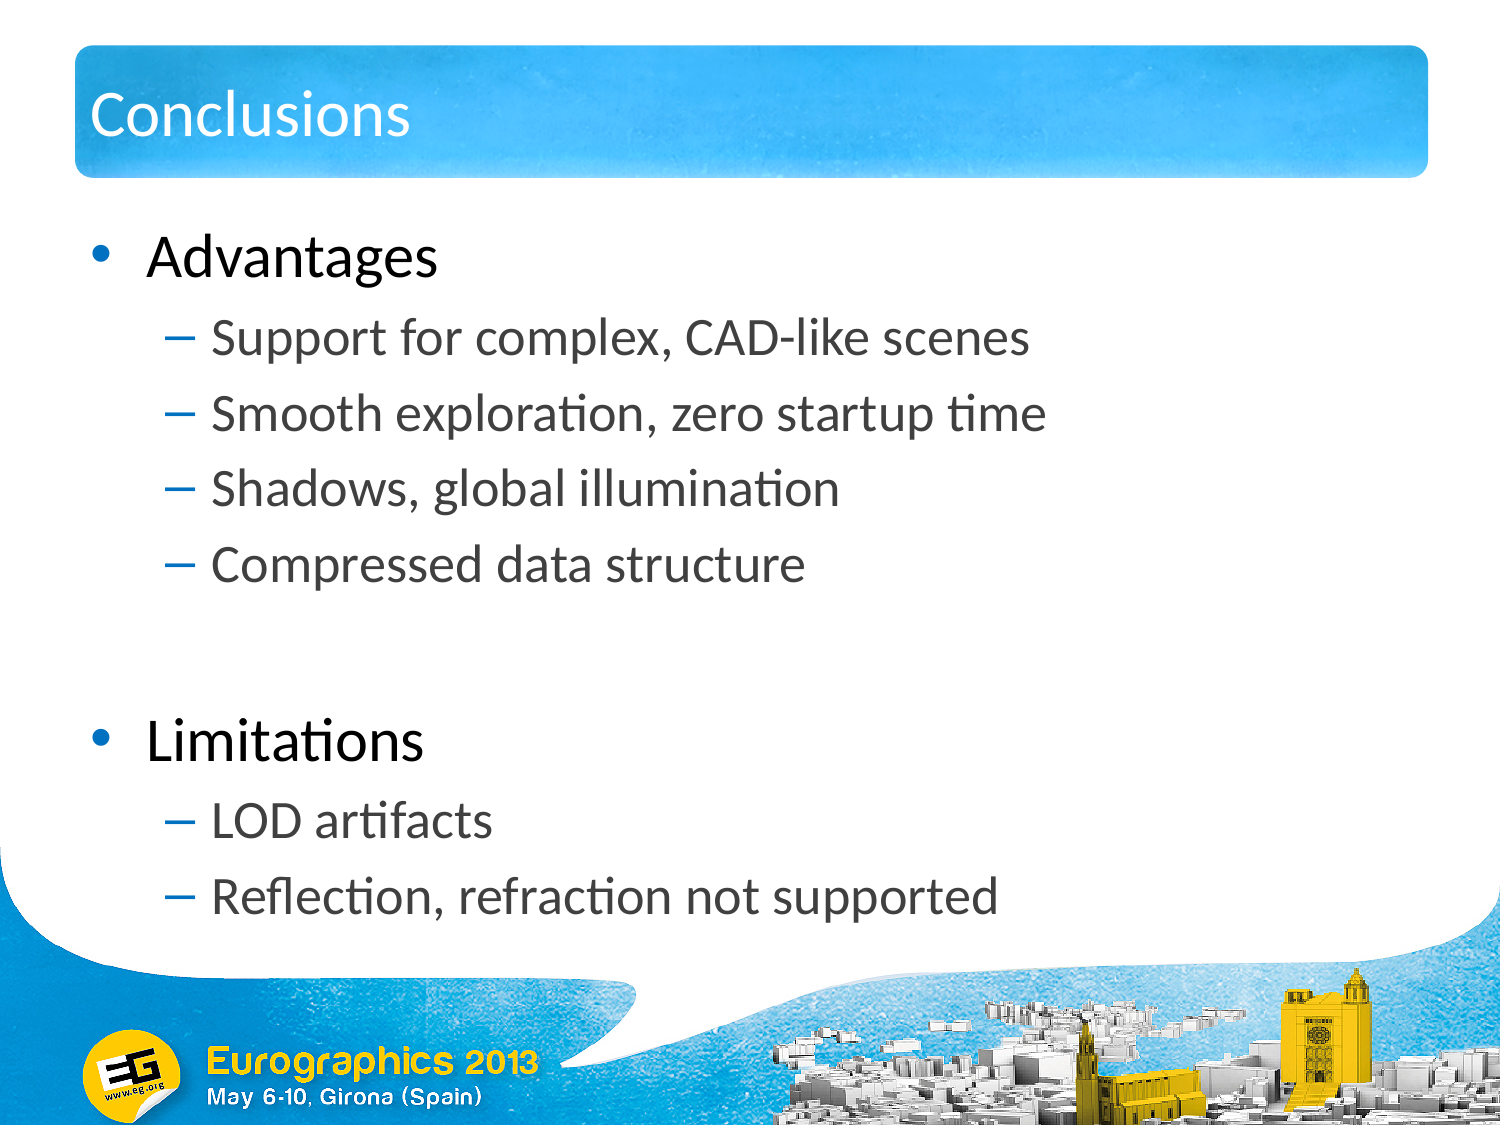

# Conclusions
Advantages
Support for complex, CAD-like scenes
Smooth exploration, zero startup time
Shadows, global illumination
Compressed data structure

Limitations
LOD artifacts
Reflection, refraction not supported